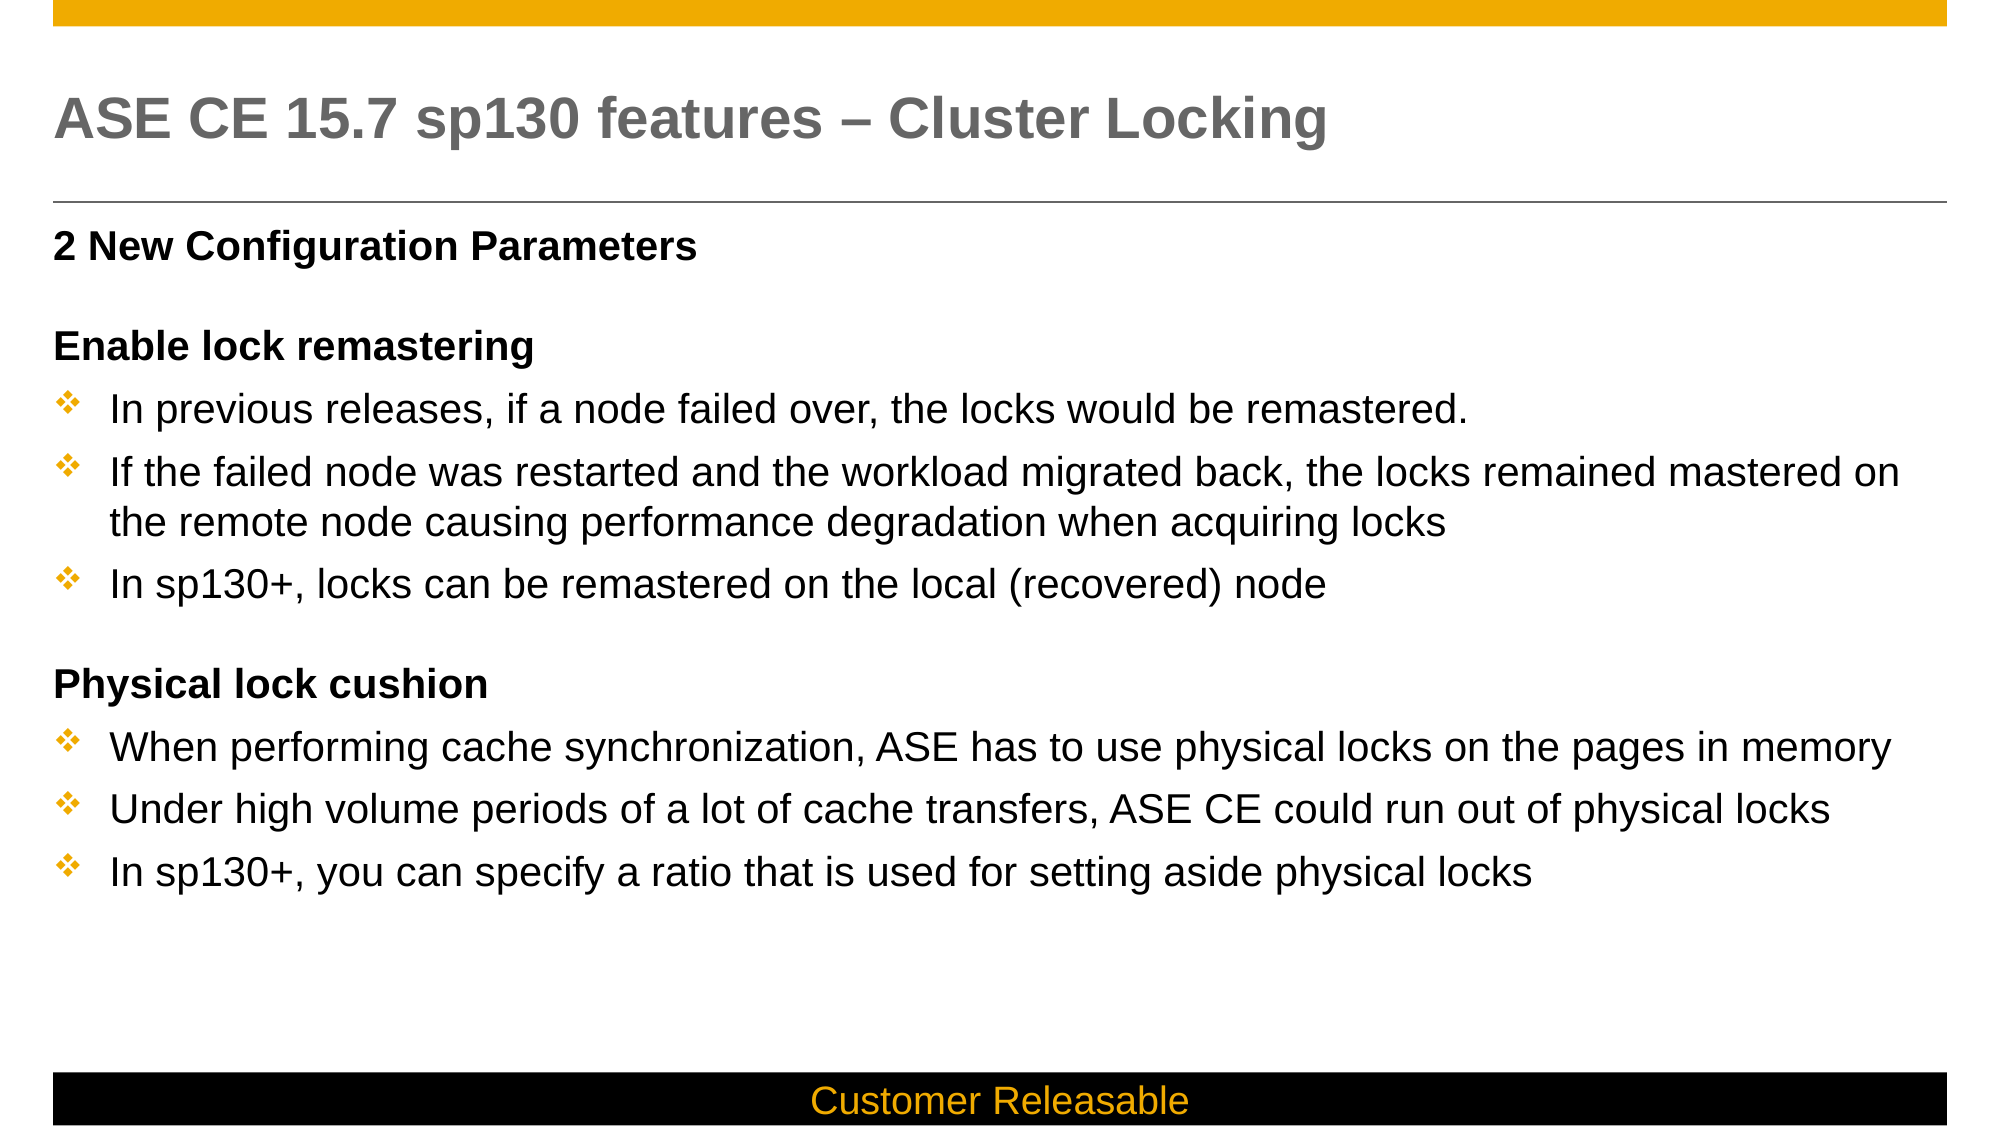

# ASE CE 15.7 sp130 features – Cluster Locking
2 New Configuration Parameters
Enable lock remastering
In previous releases, if a node failed over, the locks would be remastered.
If the failed node was restarted and the workload migrated back, the locks remained mastered on the remote node causing performance degradation when acquiring locks
In sp130+, locks can be remastered on the local (recovered) node
Physical lock cushion
When performing cache synchronization, ASE has to use physical locks on the pages in memory
Under high volume periods of a lot of cache transfers, ASE CE could run out of physical locks
In sp130+, you can specify a ratio that is used for setting aside physical locks